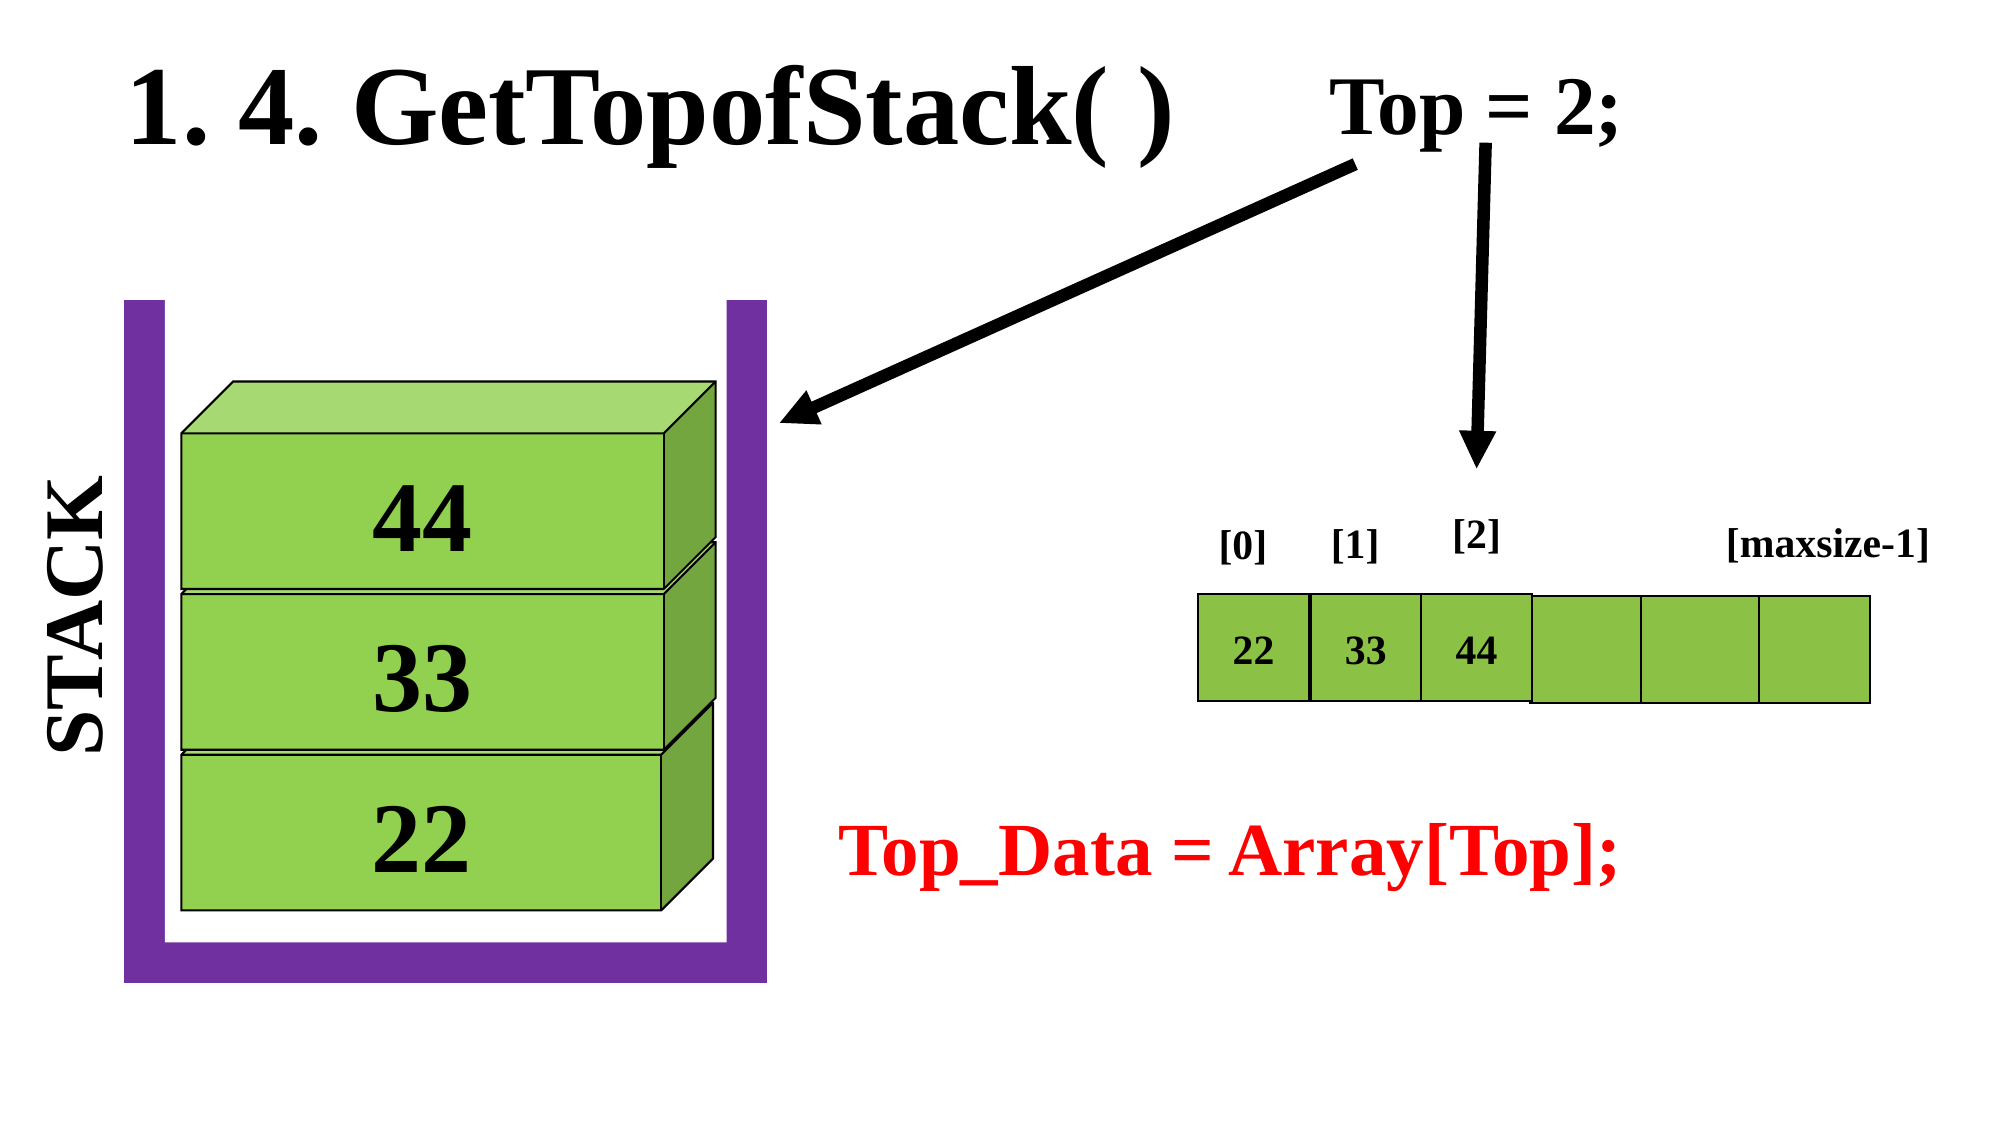

1. 4. GetTopofStack( )
Top = 2;

44
[2]
[maxsize-1]
[1]

[0]

33
STACK
22

33
44

22
Top_Data = Array[Top];